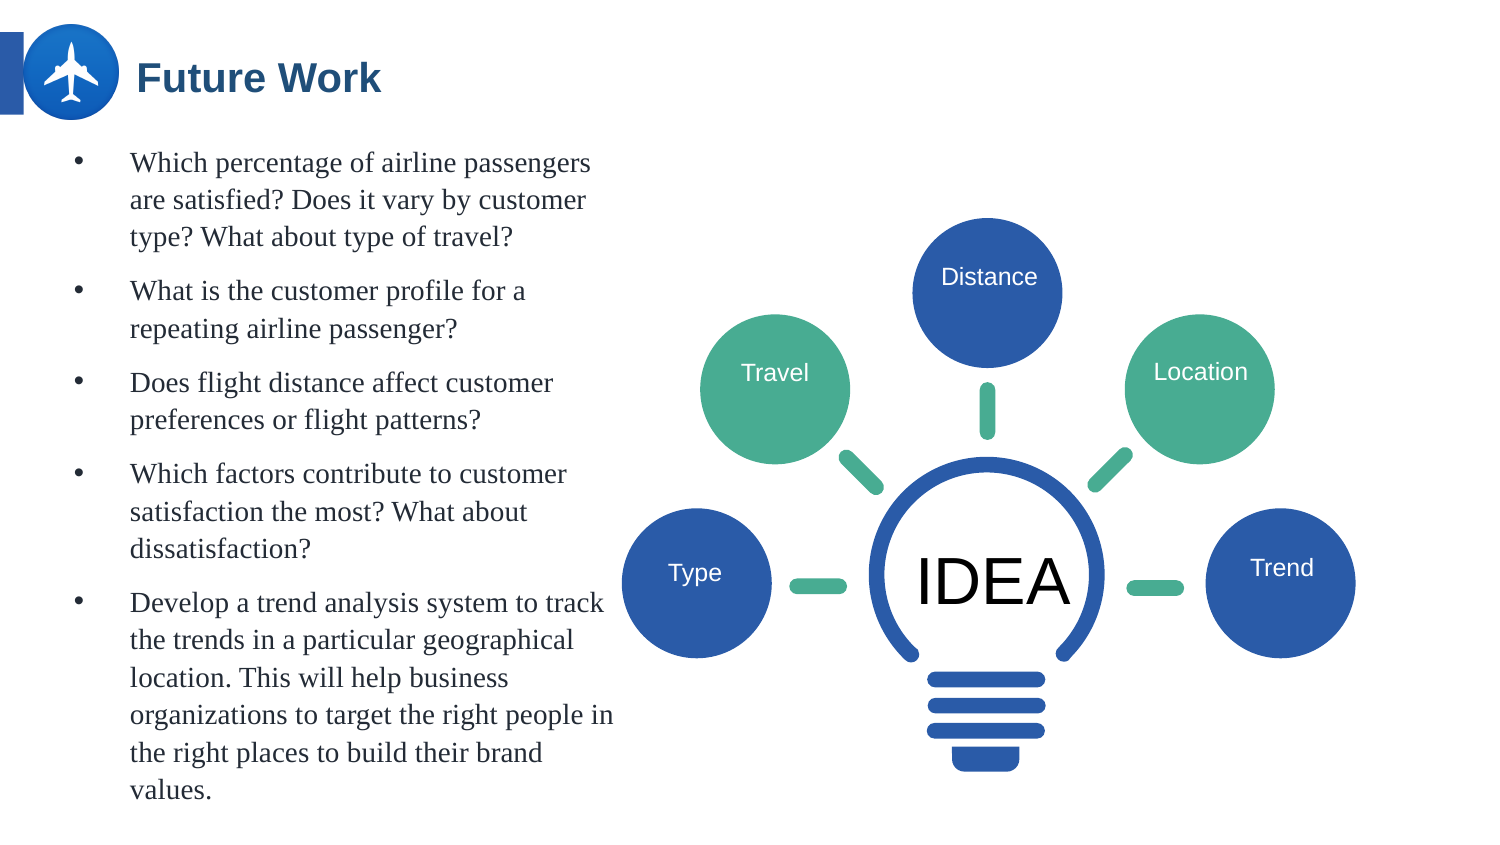

Future Work
Which percentage of airline passengers are satisfied? Does it vary by customer type? What about type of travel?
What is the customer profile for a repeating airline passenger?
Does flight distance affect customer preferences or flight patterns?
Which factors contribute to customer satisfaction the most? What about dissatisfaction?
Develop a trend analysis system to track the trends in a particular geographical location. This will help business organizations to target the right people in the right places to build their brand values.

Distance

Location
Travel

IDEA
Trend
Type